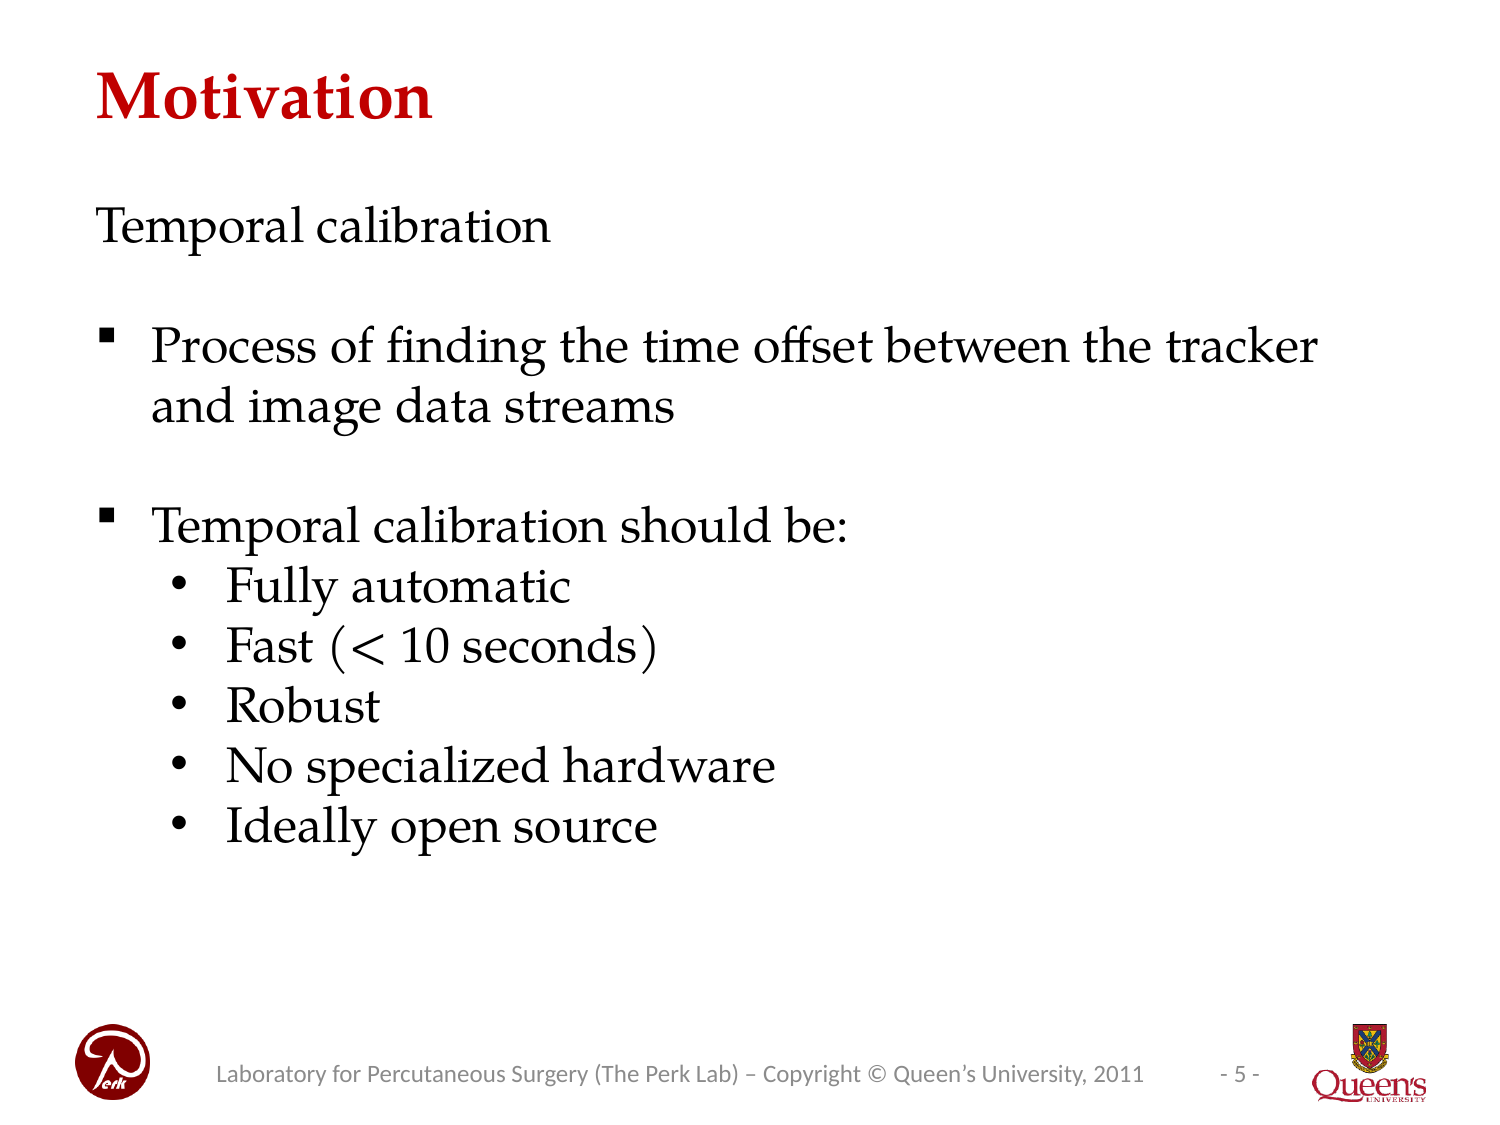

Motivation

Temporal calibration

Process of finding the time offset between the tracker and image data streams

Temporal calibration should be:
Fully automatic
Fast (< 10 seconds)
Robust
No specialized hardware
Ideally open source

Laboratory for Percutaneous Surgery (The Perk Lab) – Copyright © Queen’s University, 2011
- 5 -